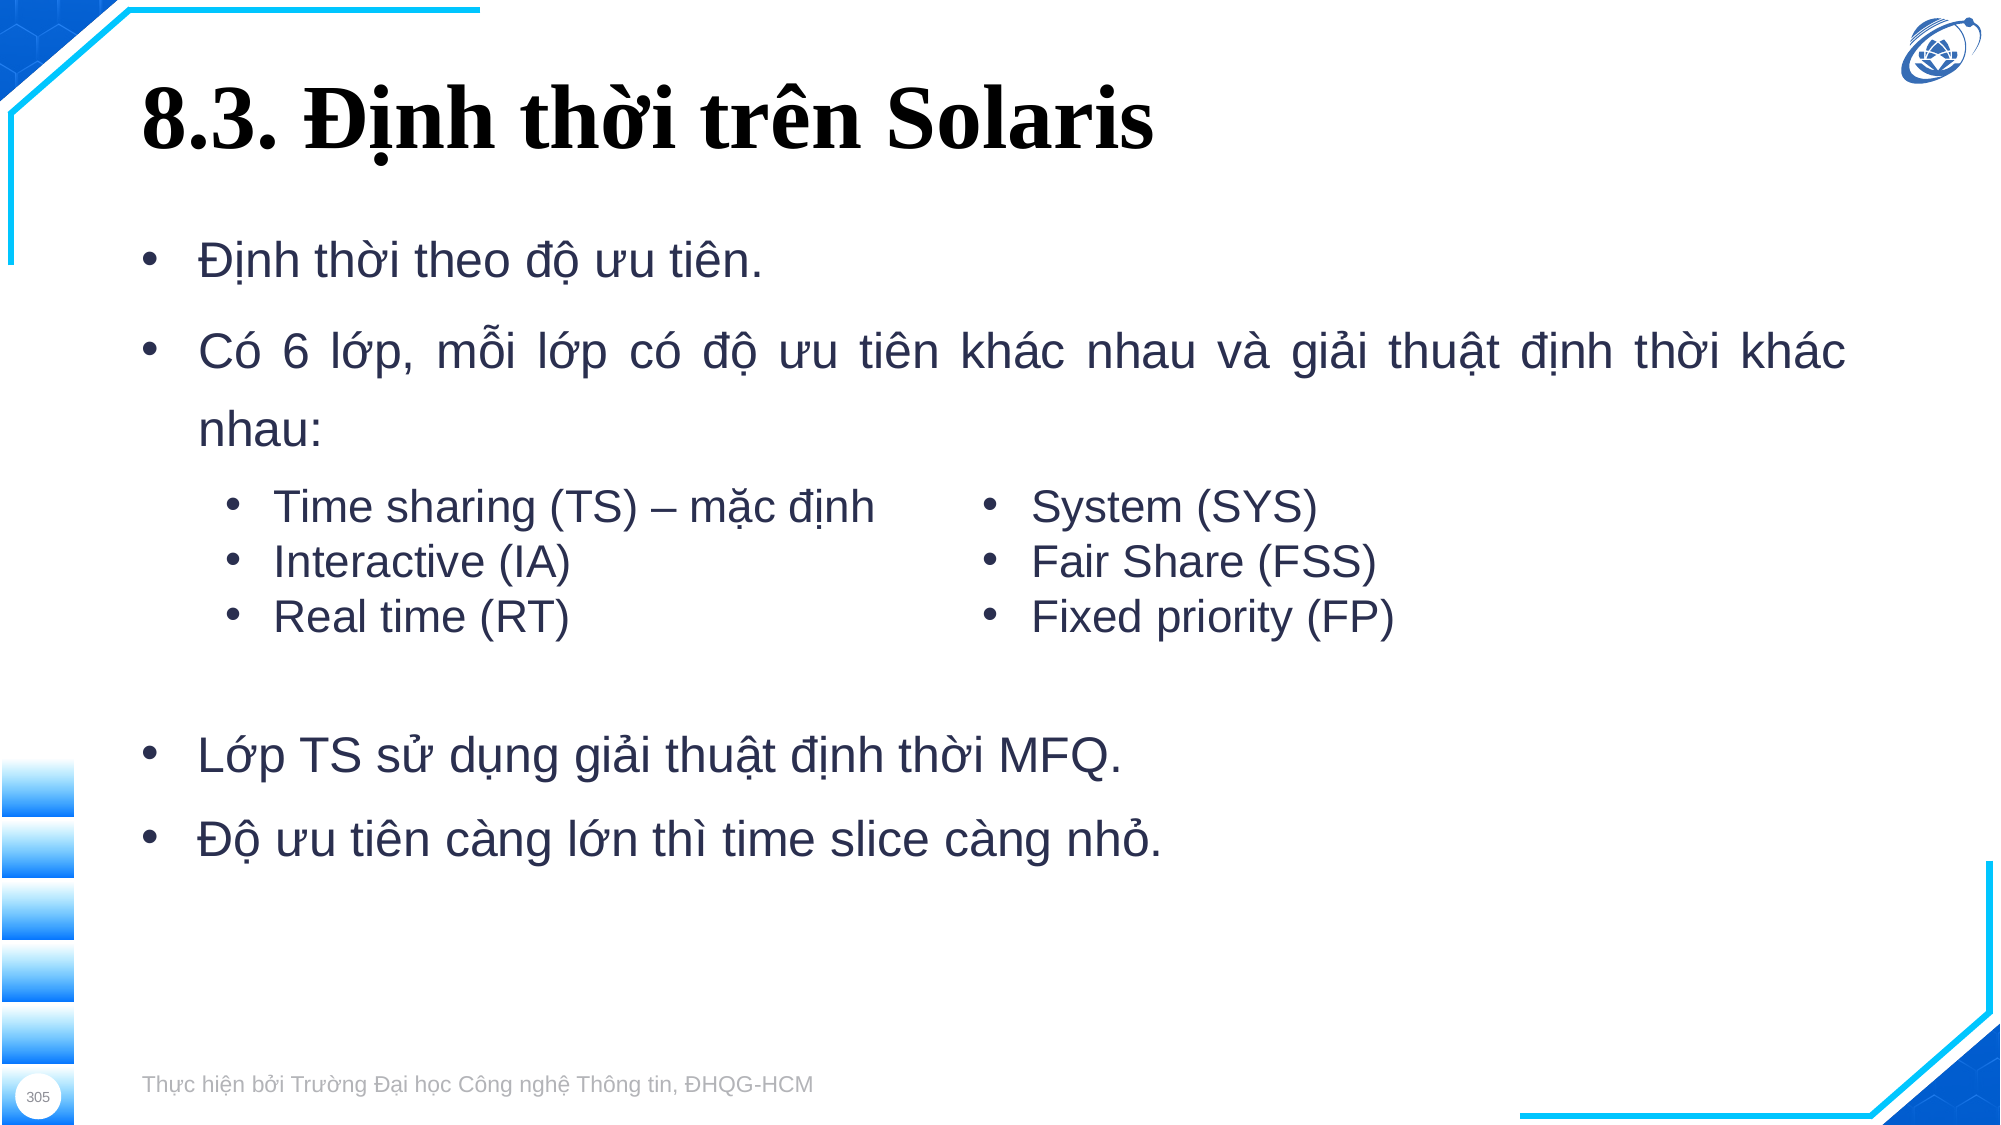

# 8.3. Định thời trên Solaris
Định thời theo độ ưu tiên.
Có 6 lớp, mỗi lớp có độ ưu tiên khác nhau và giải thuật định thời khác nhau:
Time sharing (TS) – mặc định
Interactive (IA)
Real time (RT)
System (SYS)
Fair Share (FSS)
Fixed priority (FP)
Lớp TS sử dụng giải thuật định thời MFQ.
Độ ưu tiên càng lớn thì time slice càng nhỏ.
Thực hiện bởi Trường Đại học Công nghệ Thông tin, ĐHQG-HCM
305